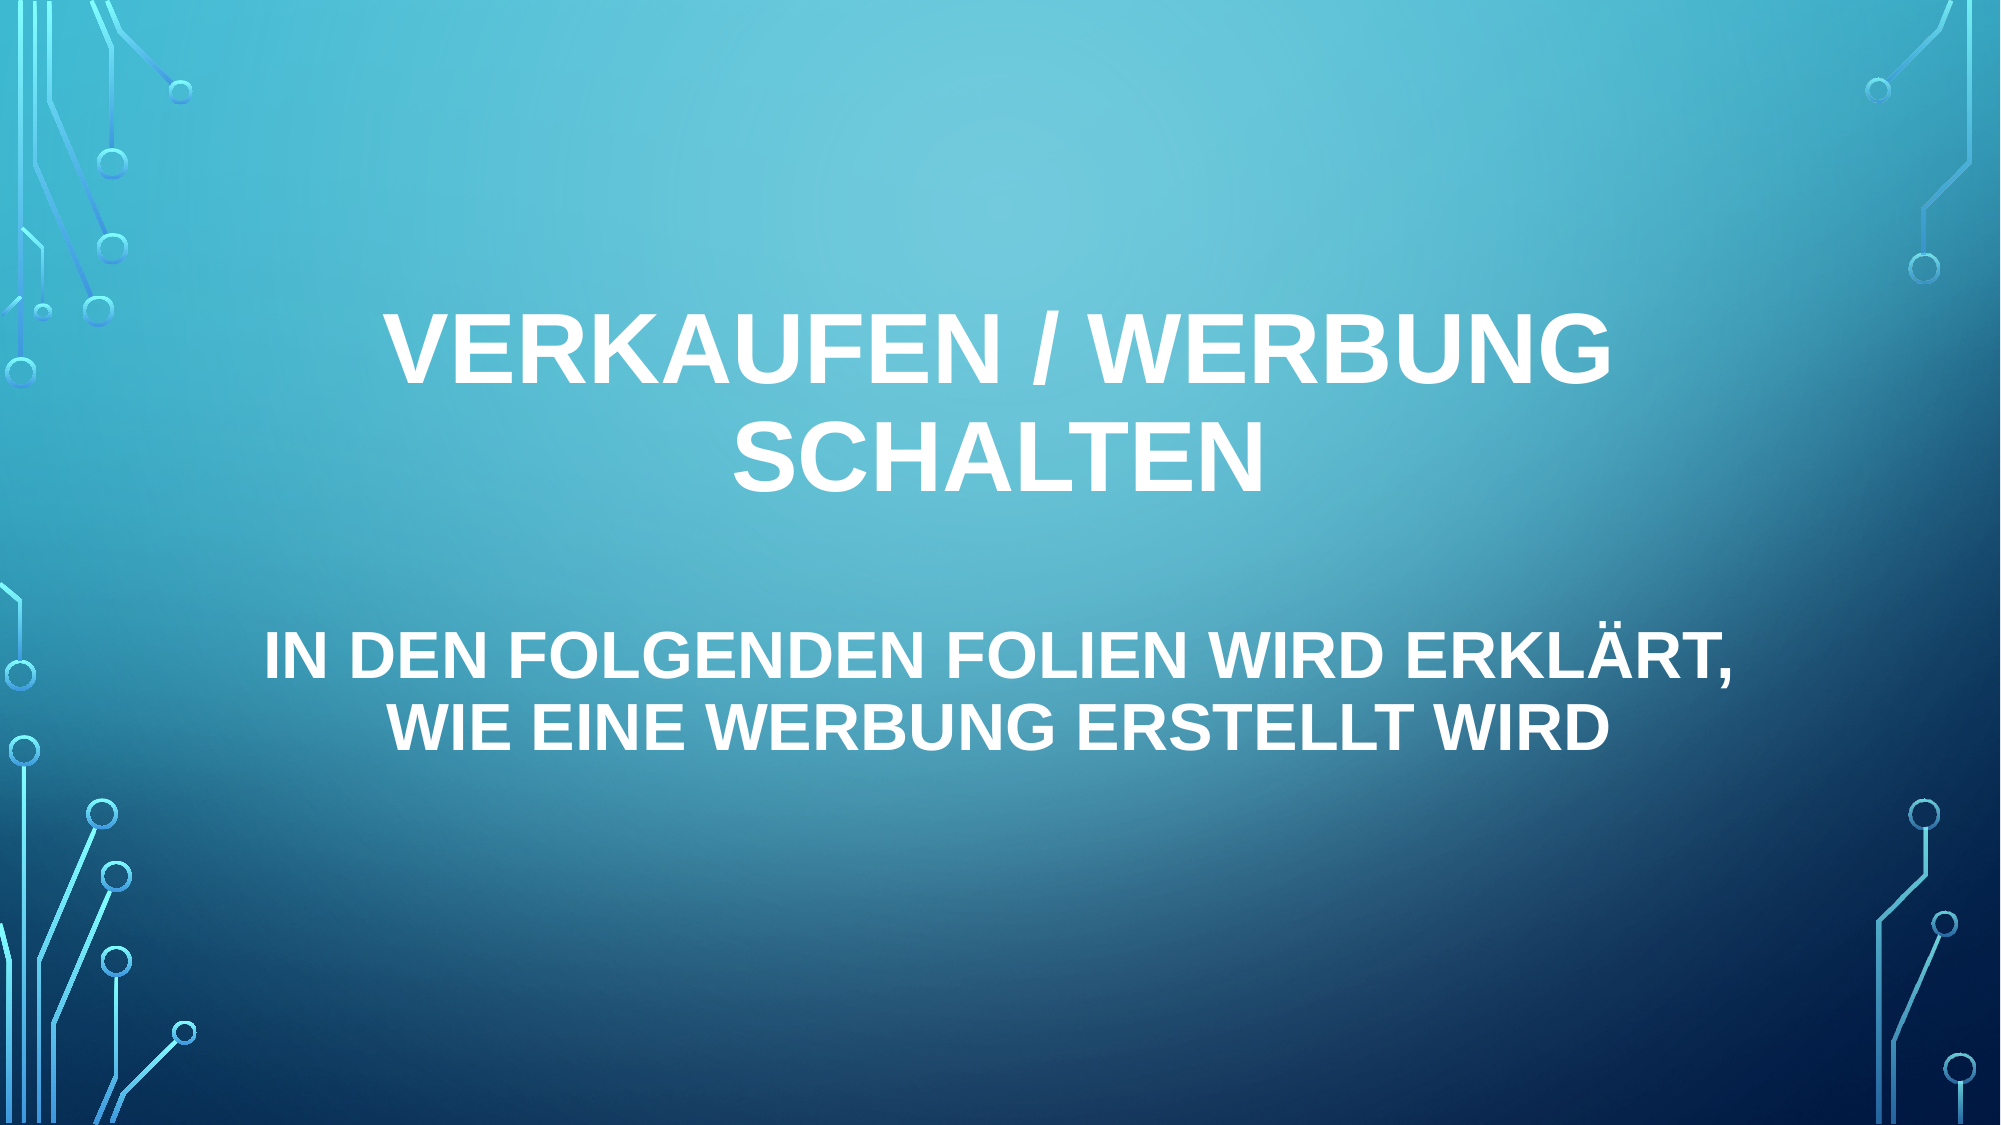

# Verkaufen / Werbung schalten In den Folgenden Folien wird erklärt, wie eine werbung erstellt wird